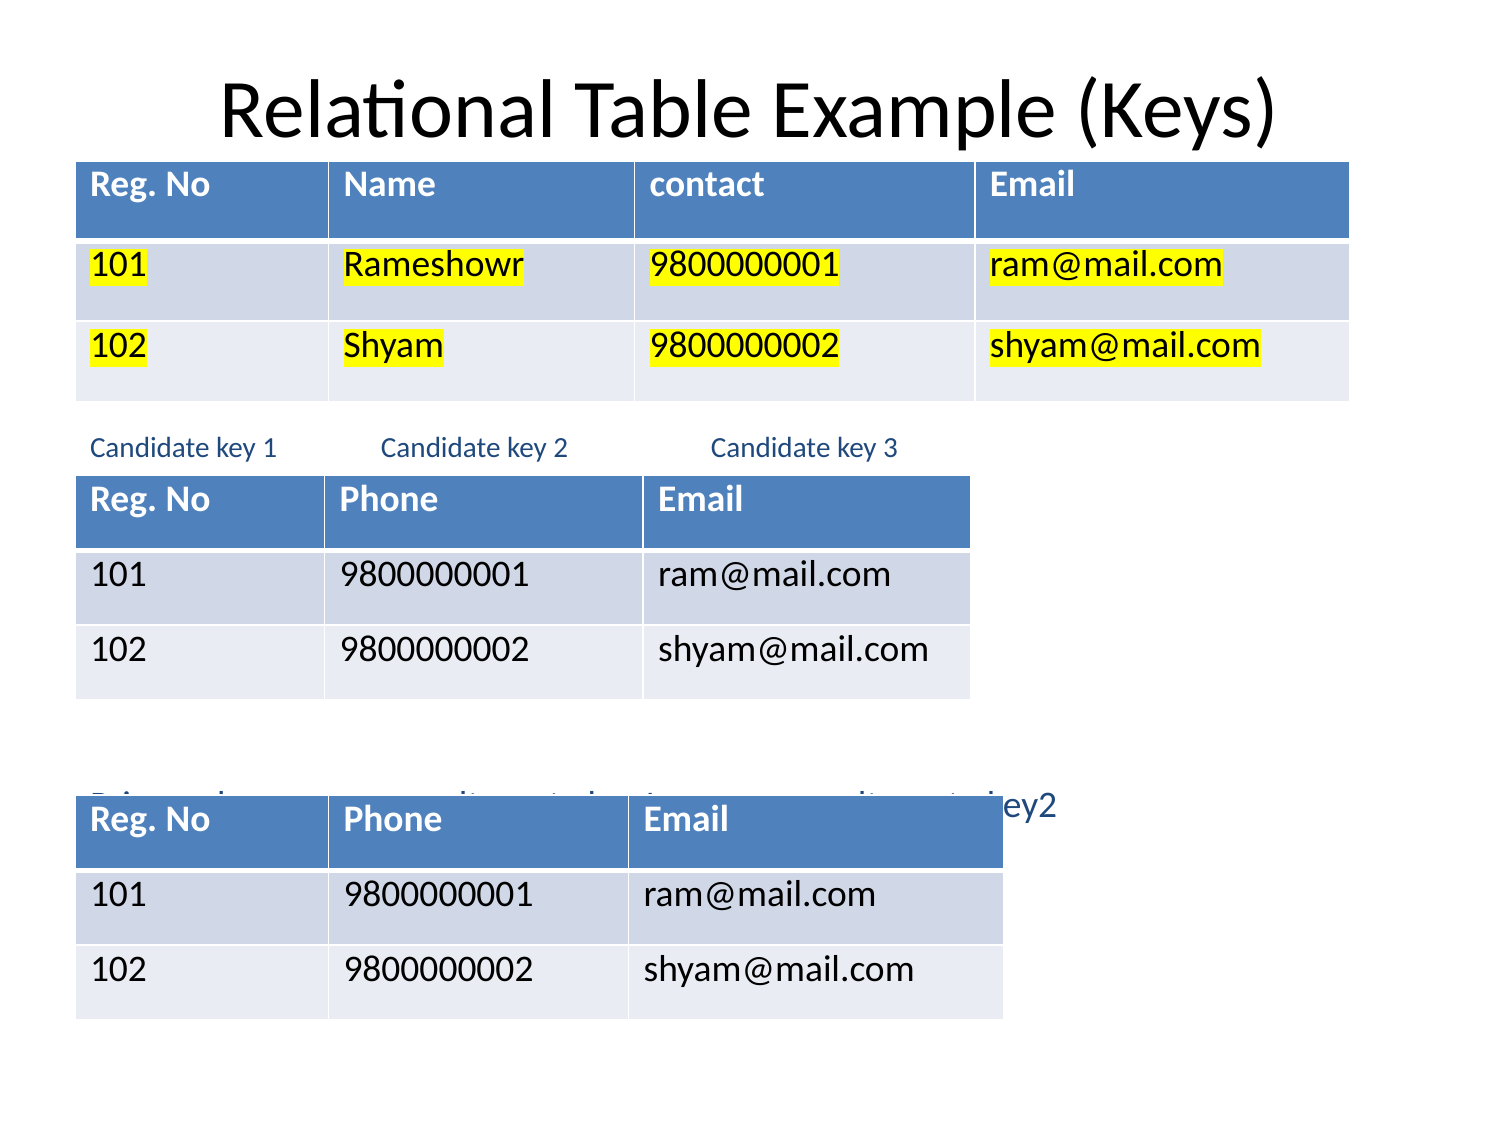

# Relational Table Example (Keys)

Candidate key 1                Candidate key 2                      Candidate key 3

Primary key	      alternate key1		alternate key2

| Reg. No | Name | contact | Email |
| --- | --- | --- | --- |
| 101 | Rameshowr | 9800000001 | ram@mail.com |
| 102 | Shyam | 9800000002 | shyam@mail.com |
| Reg. No | Phone | Email |
| --- | --- | --- |
| 101 | 9800000001 | ram@mail.com |
| 102 | 9800000002 | shyam@mail.com |
| Reg. No | Phone | Email |
| --- | --- | --- |
| 101 | 9800000001 | ram@mail.com |
| 102 | 9800000002 | shyam@mail.com |